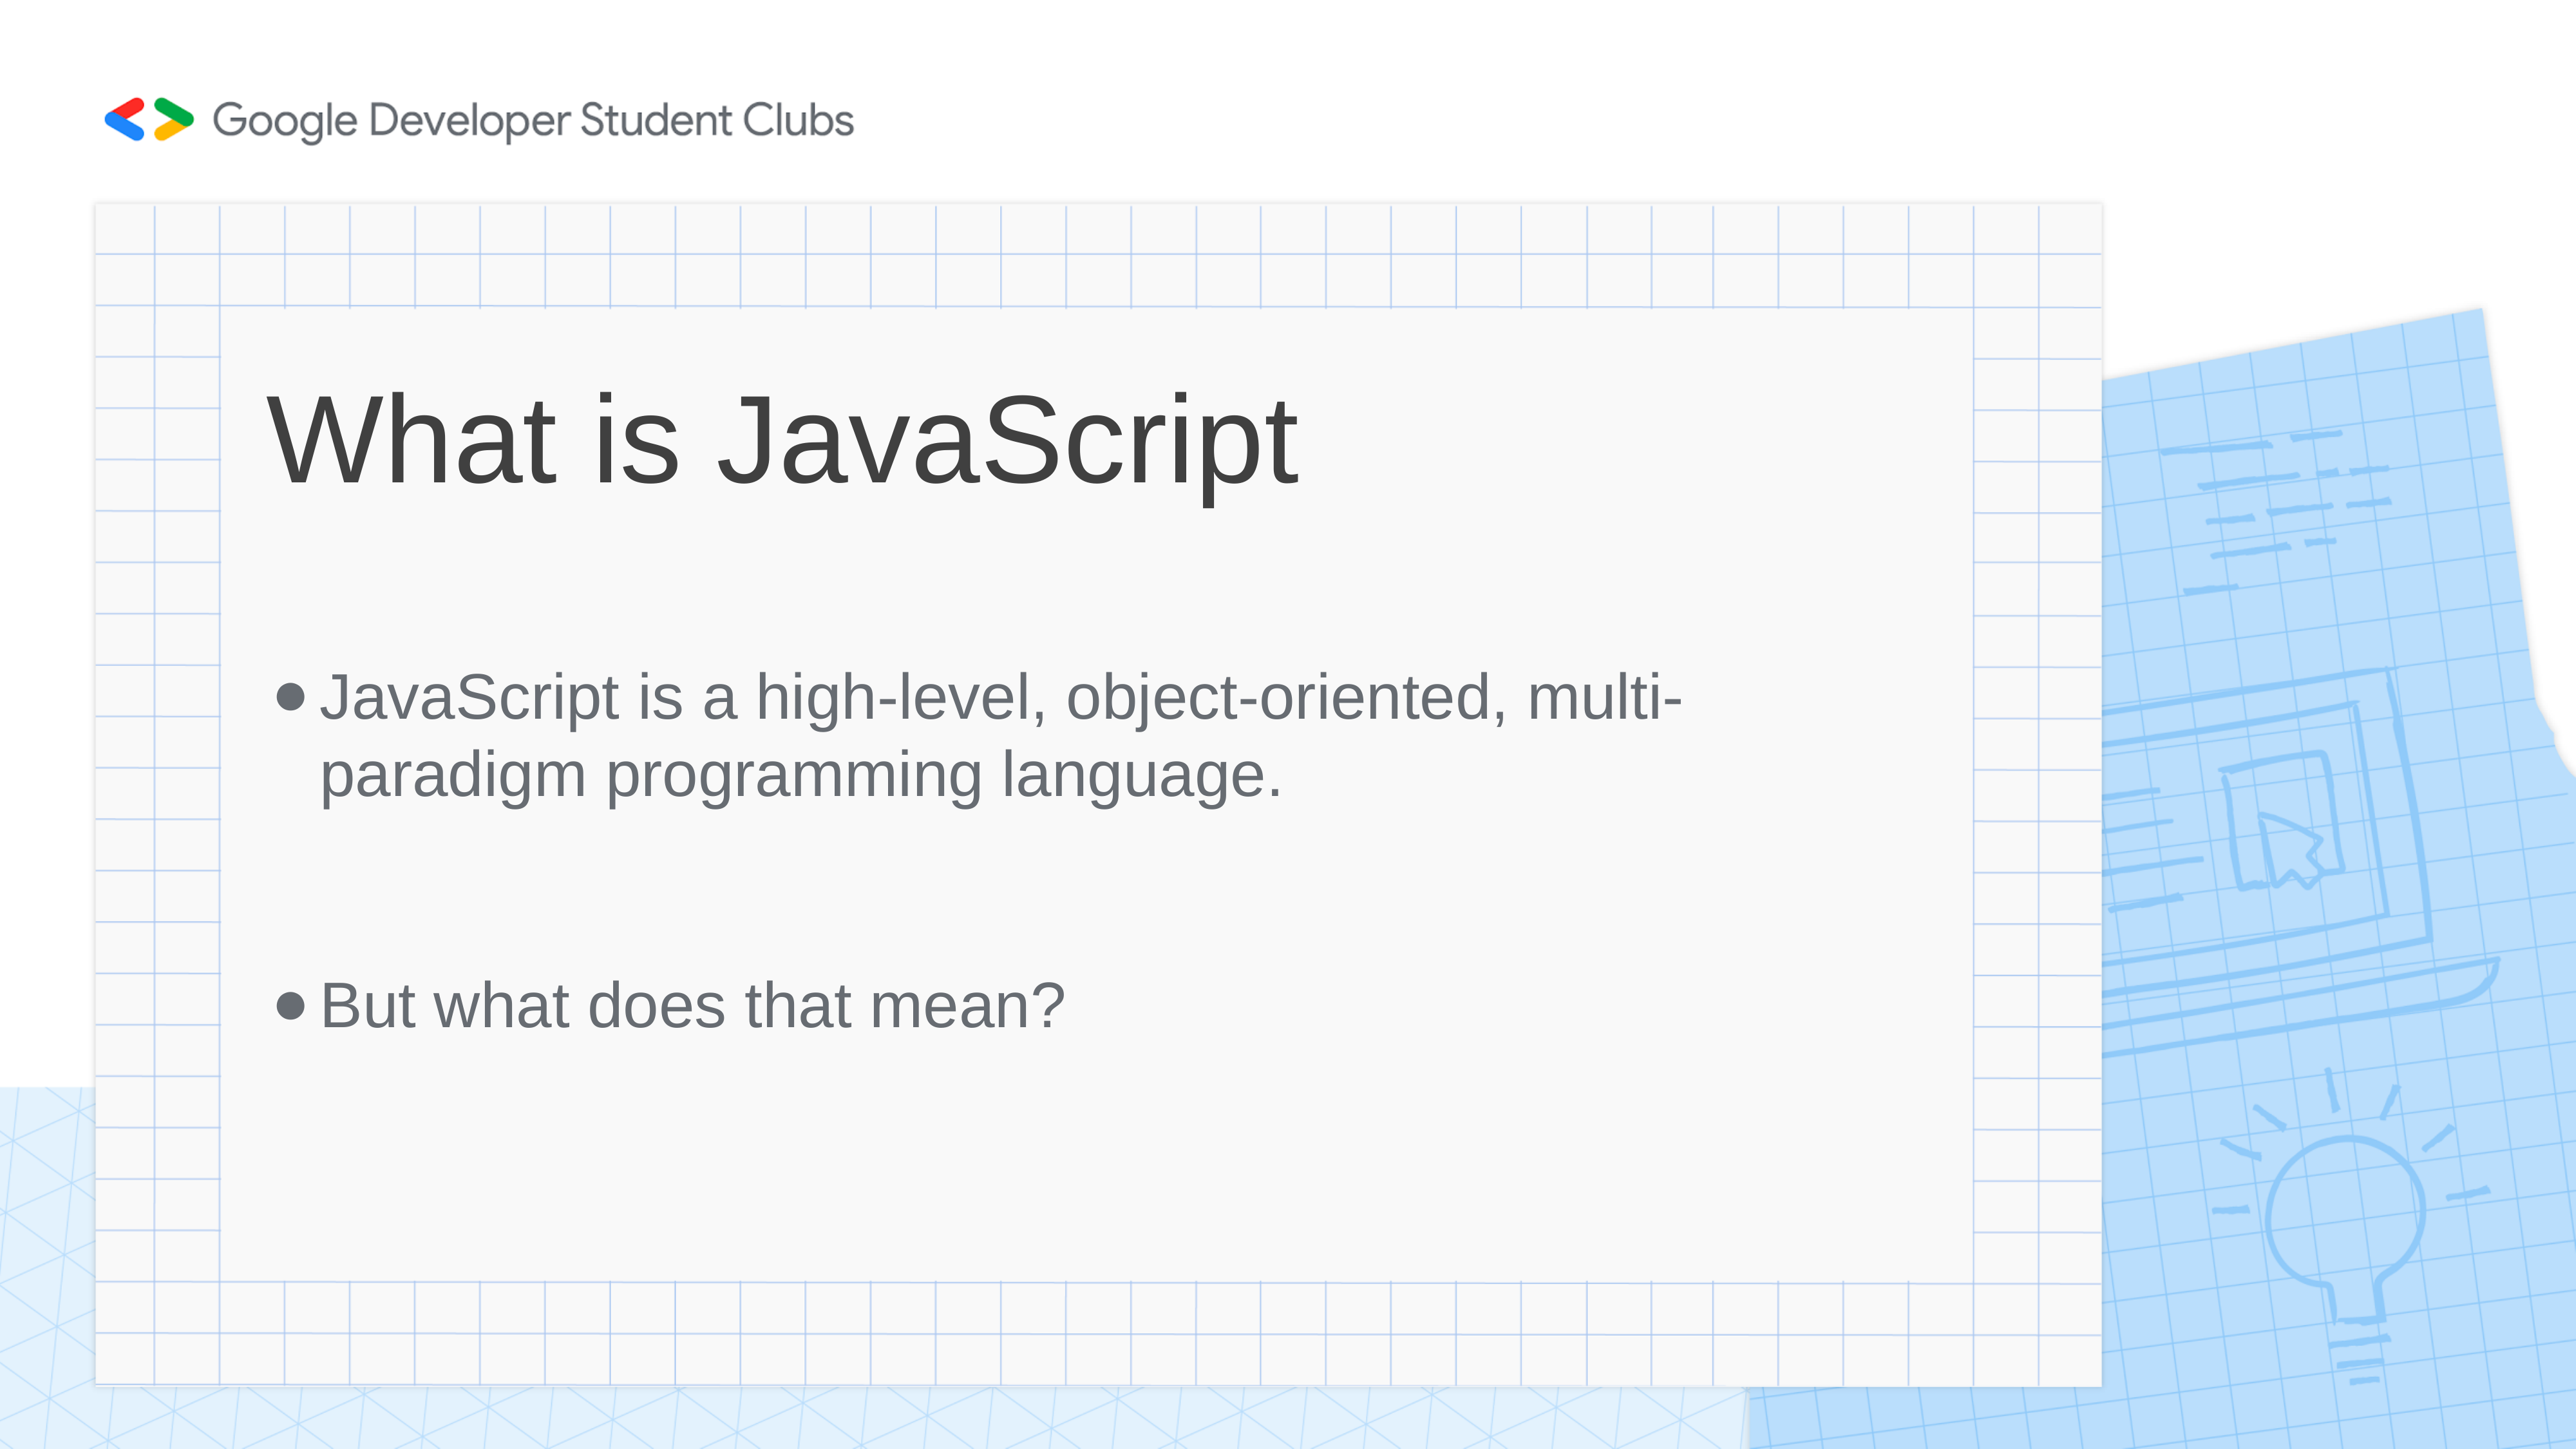

# What is JavaScript
JavaScript is a high-level, object-oriented, multi-paradigm programming language.

But what does that mean?